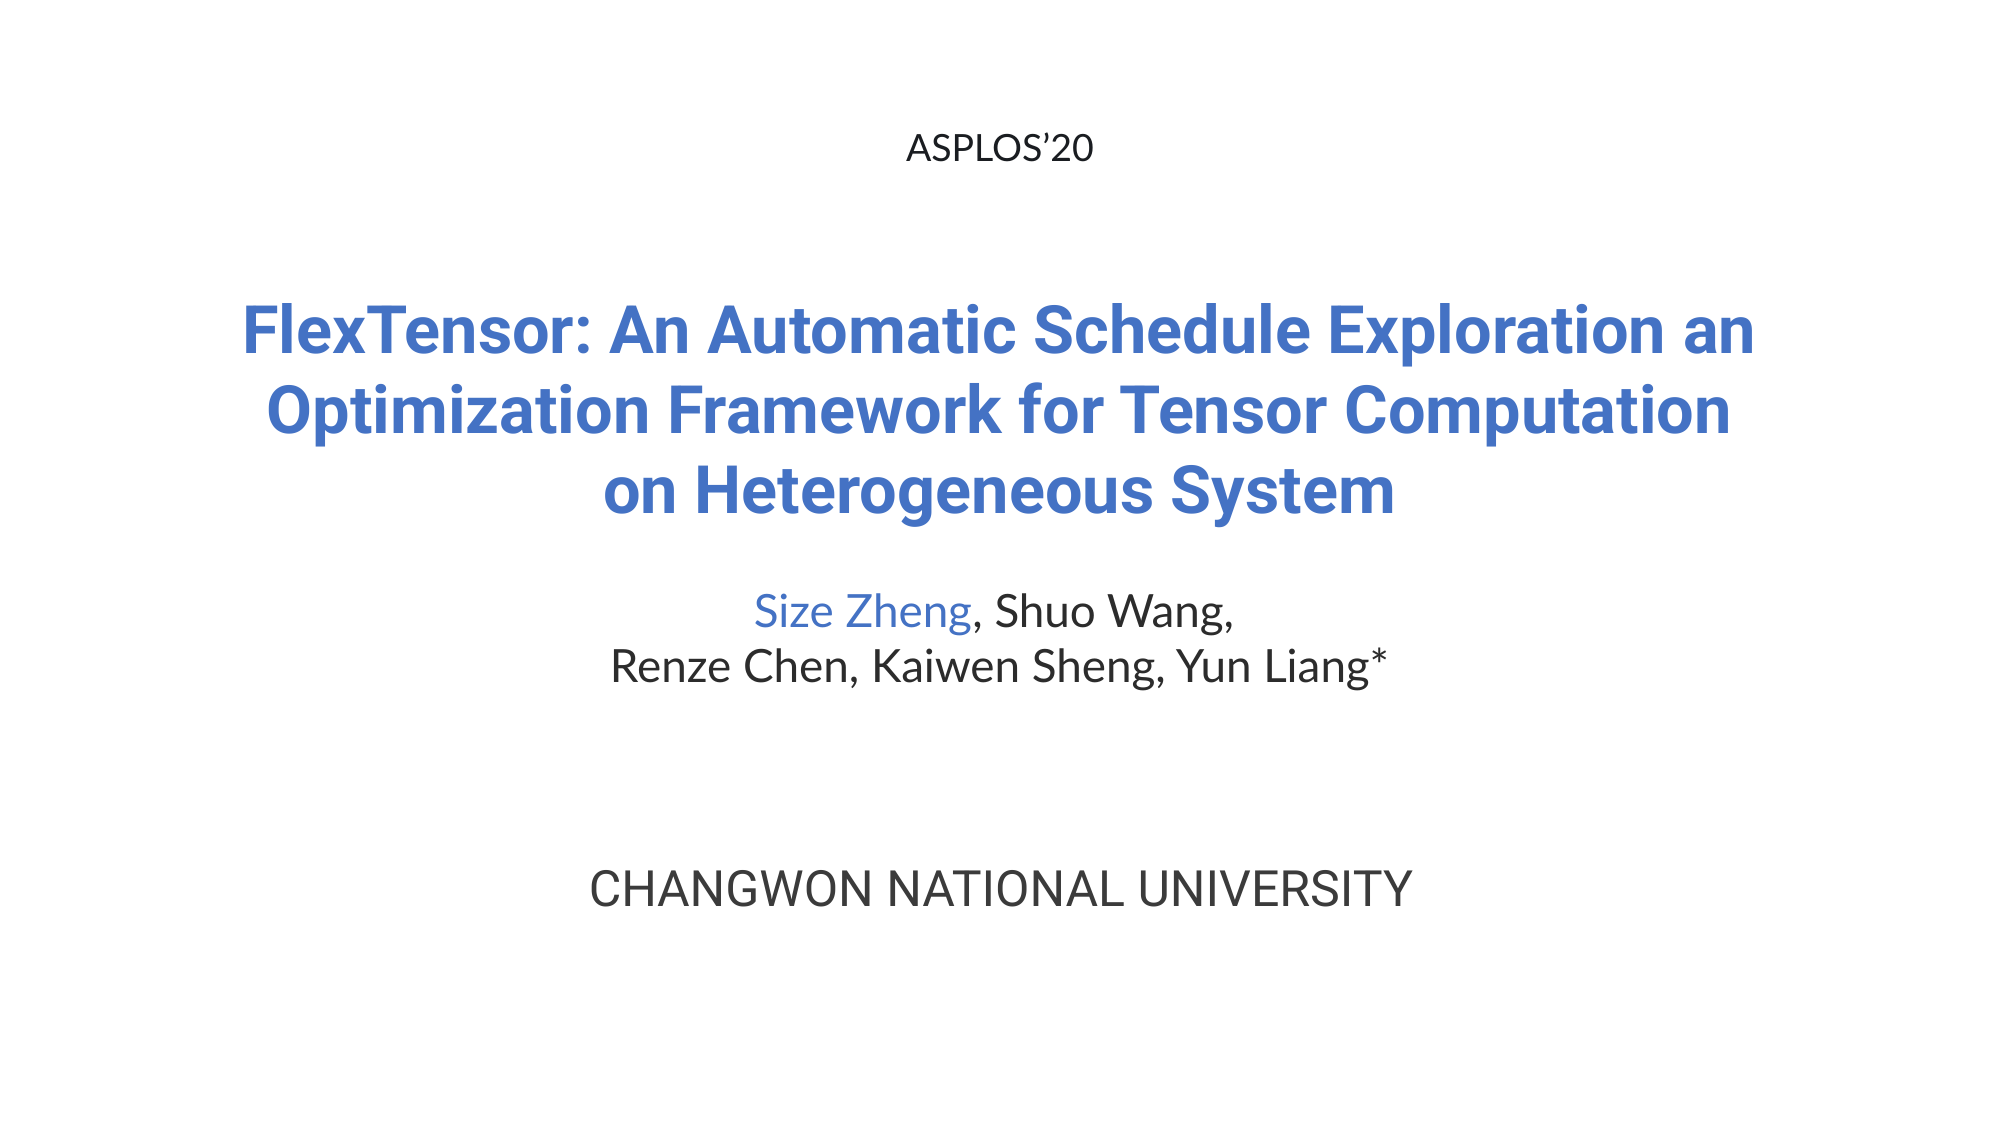

ASPLOS’20
FlexTensor: An Automatic Schedule Exploration an Optimization Framework for Tensor Computation on Heterogeneous System
Size Zheng, Shuo Wang,
Renze Chen, Kaiwen Sheng, Yun Liang*
CHANGWON NATIONAL UNIVERSITY